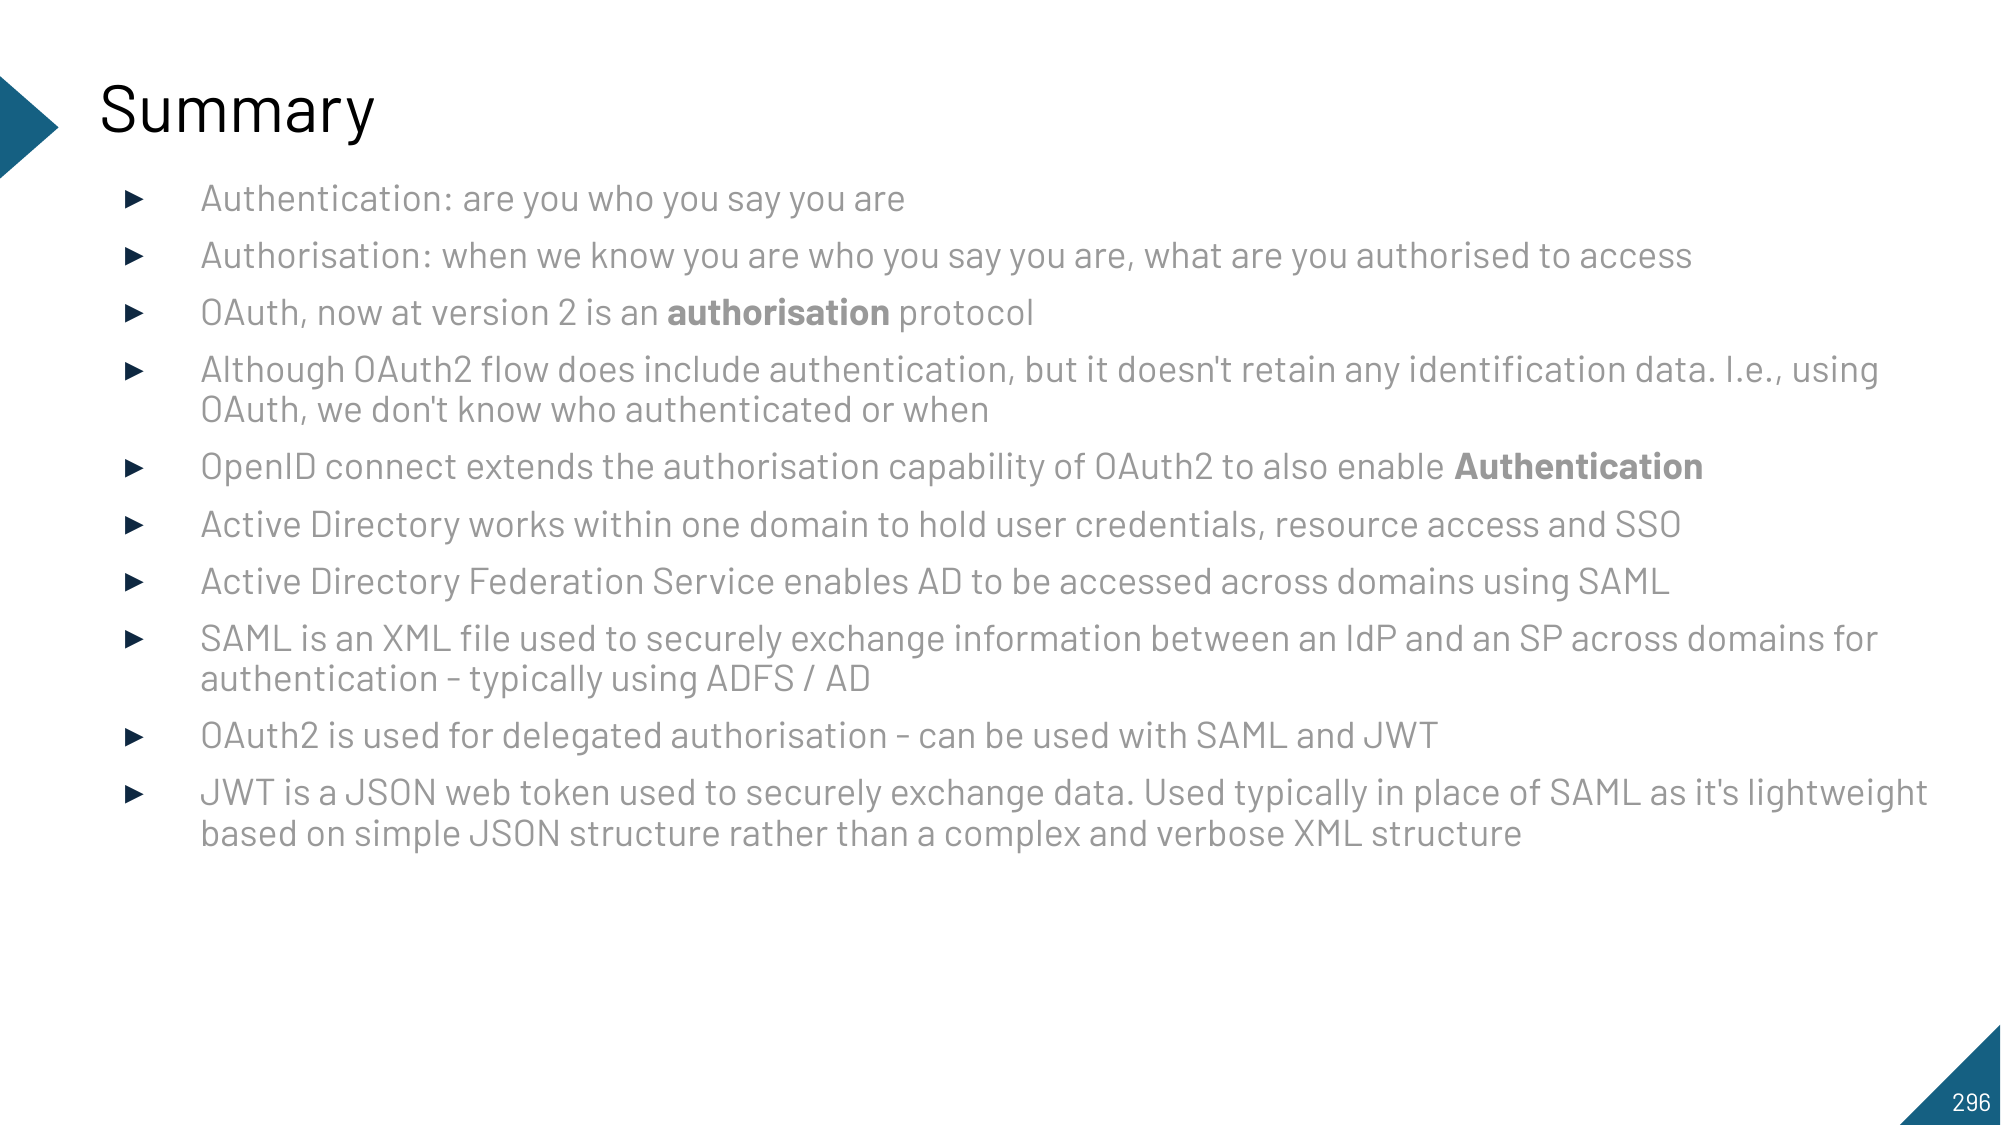

# Summary
Authentication: are you who you say you are
Authorisation: when we know you are who you say you are, what are you authorised to access
OAuth, now at version 2 is an authorisation protocol
Although OAuth2 flow does include authentication, but it doesn't retain any identification data. I.e., using OAuth, we don't know who authenticated or when
OpenID connect extends the authorisation capability of OAuth2 to also enable Authentication
Active Directory works within one domain to hold user credentials, resource access and SSO
Active Directory Federation Service enables AD to be accessed across domains using SAML
SAML is an XML file used to securely exchange information between an IdP and an SP across domains for authentication - typically using ADFS / AD
OAuth2 is used for delegated authorisation - can be used with SAML and JWT
JWT is a JSON web token used to securely exchange data. Used typically in place of SAML as it's lightweight based on simple JSON structure rather than a complex and verbose XML structure
296